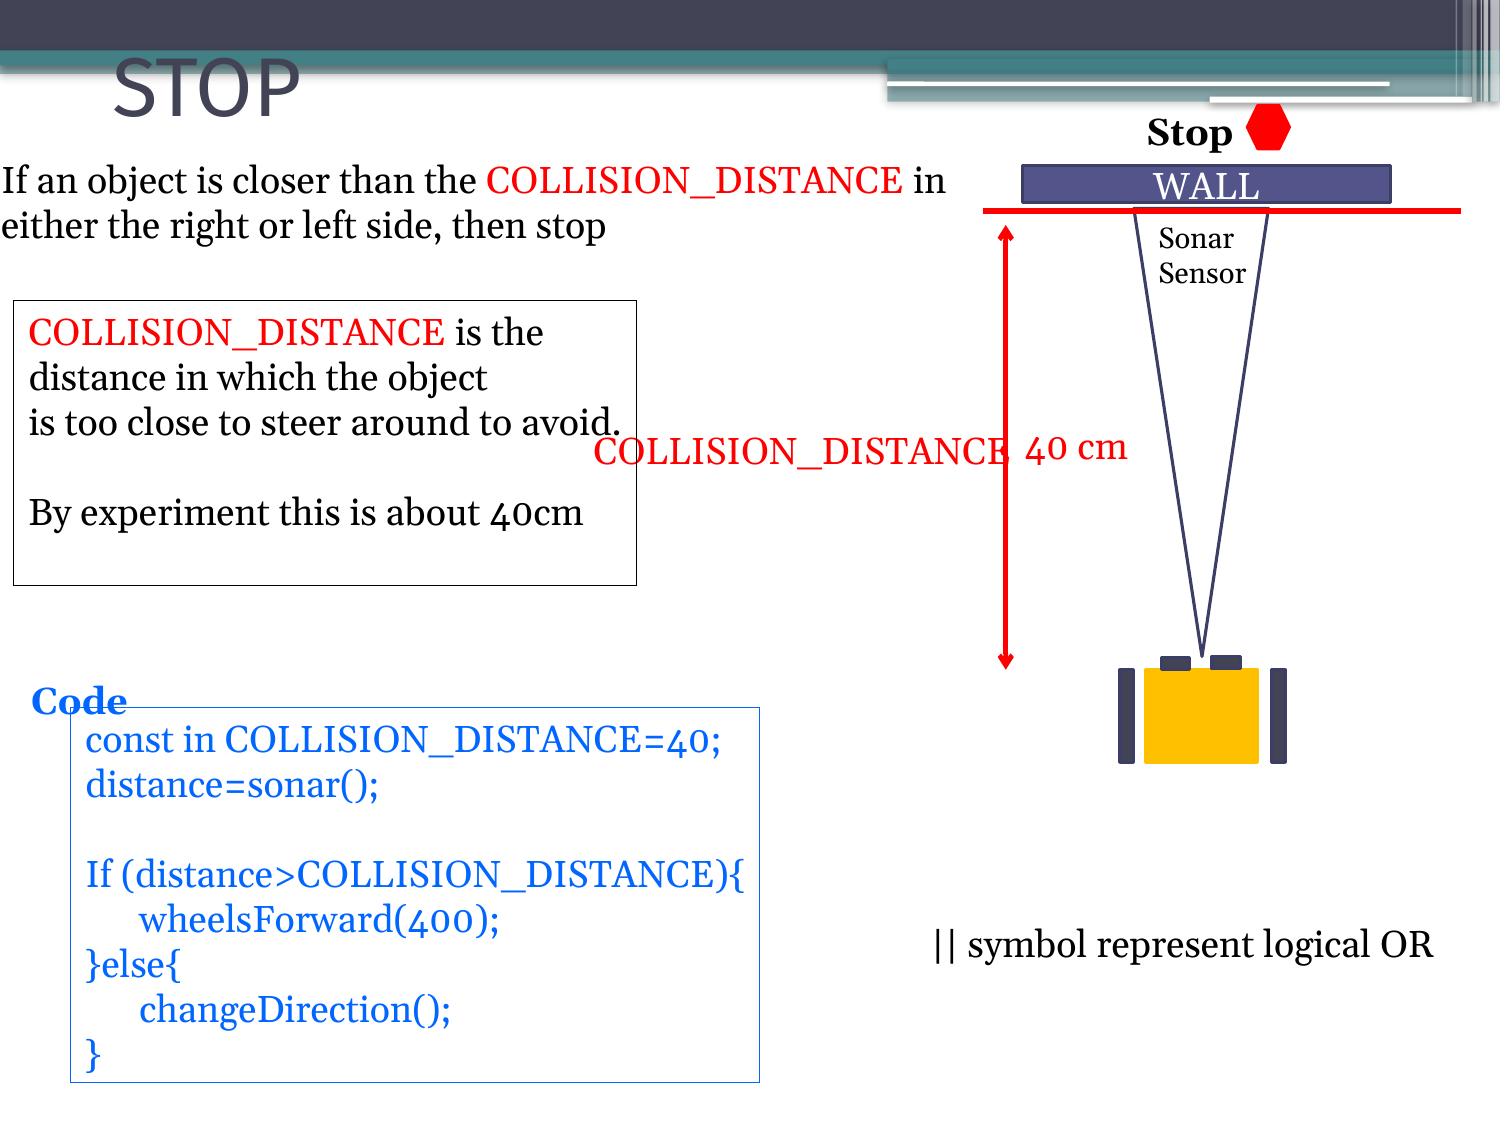

# STOP
Stop

If an object is closer than the COLLISION_DISTANCE in
either the right or left side, then stop
WALL

Sonar
Sensor
COLLISION_DISTANCE is the
distance in which the object
is too close to steer around to avoid.

By experiment this is about 40cm
40 cm
COLLISION_DISTANCE

Code

const in COLLISION_DISTANCE=40;
distance=sonar();

If (distance>COLLISION_DISTANCE){
      wheelsForward(400);
}else{
      changeDirection();
}
|| symbol represent logical OR